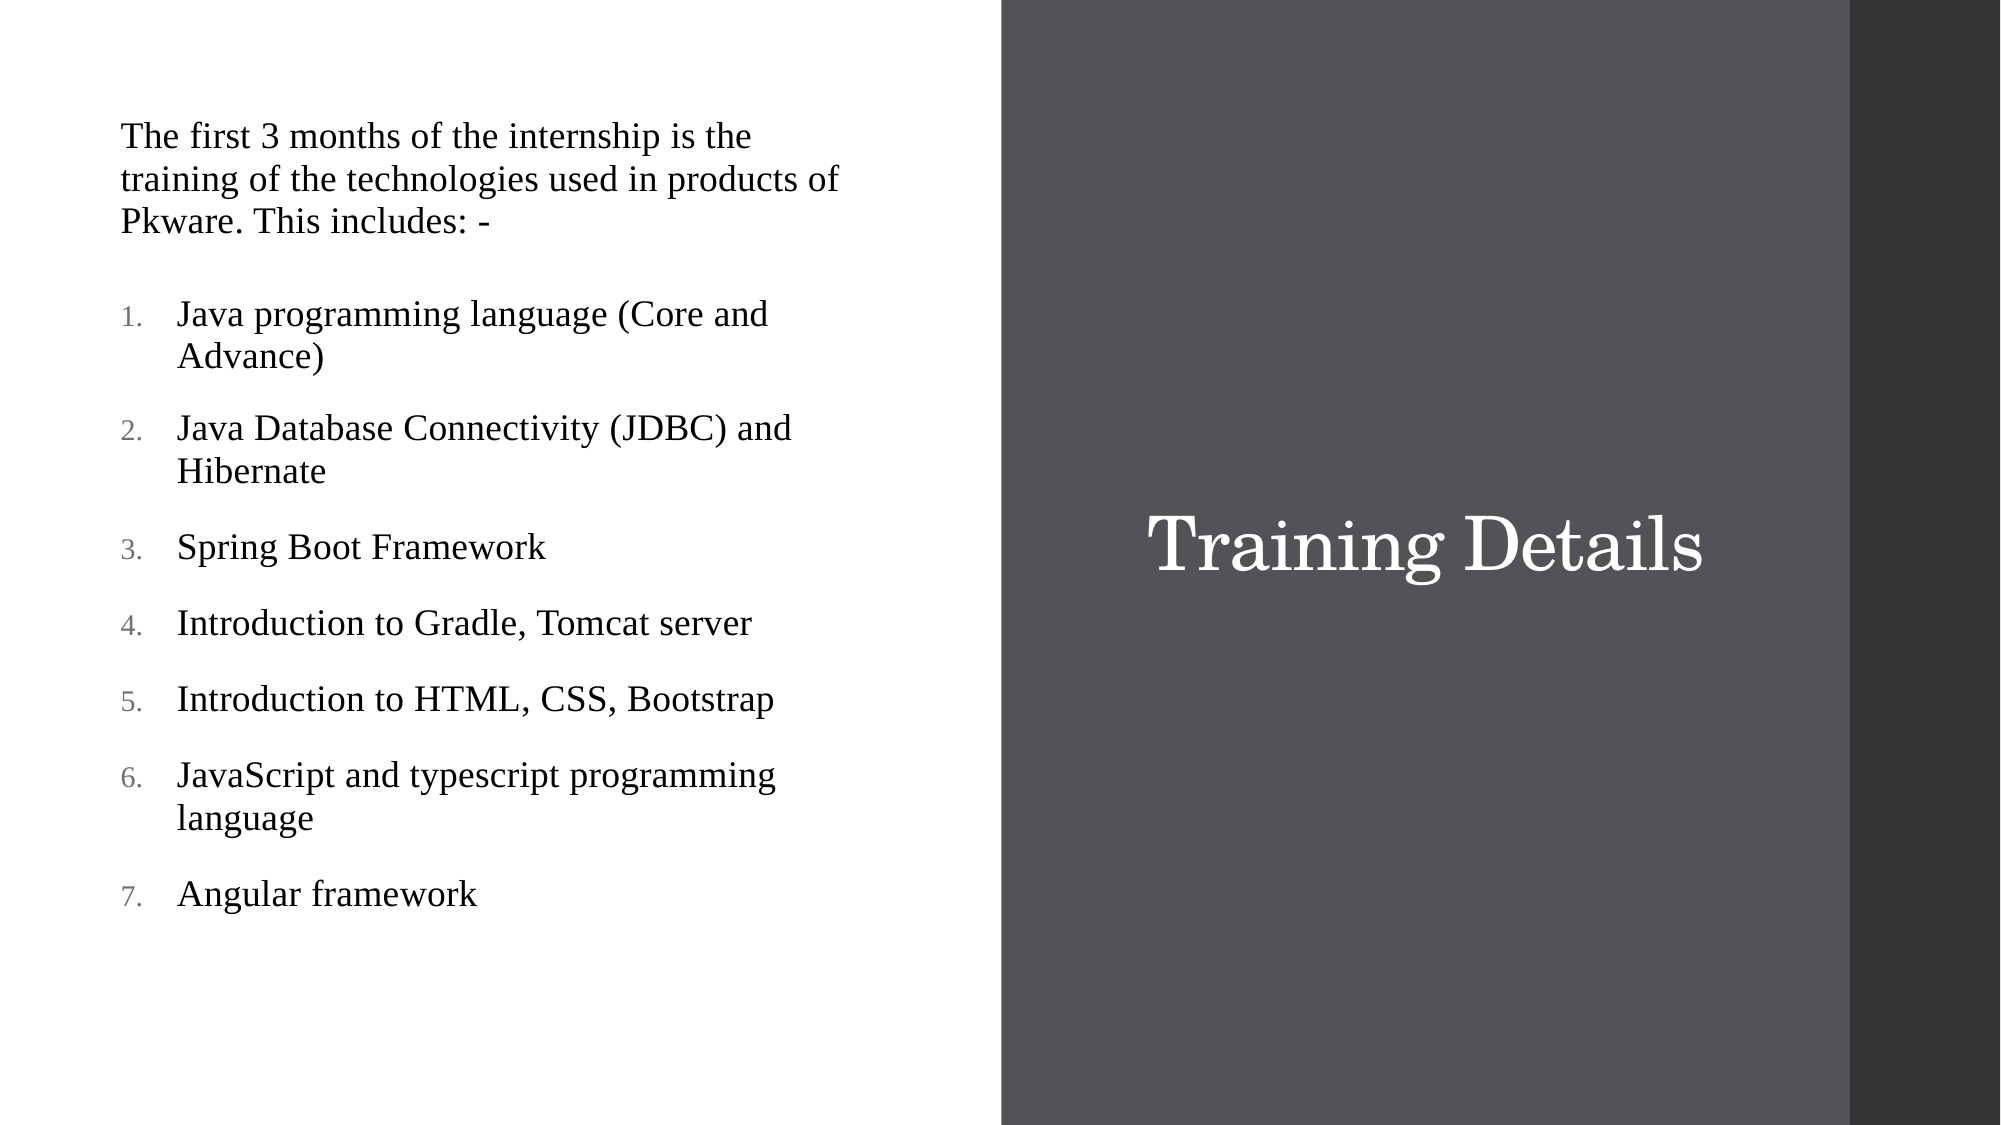

# Training Details
The first 3 months of the internship is the training of the technologies used in products of Pkware. This includes: -
Java programming language (Core and Advance)
Java Database Connectivity (JDBC) and Hibernate
Spring Boot Framework
Introduction to Gradle, Tomcat server
Introduction to HTML, CSS, Bootstrap
JavaScript and typescript programming language
Angular framework